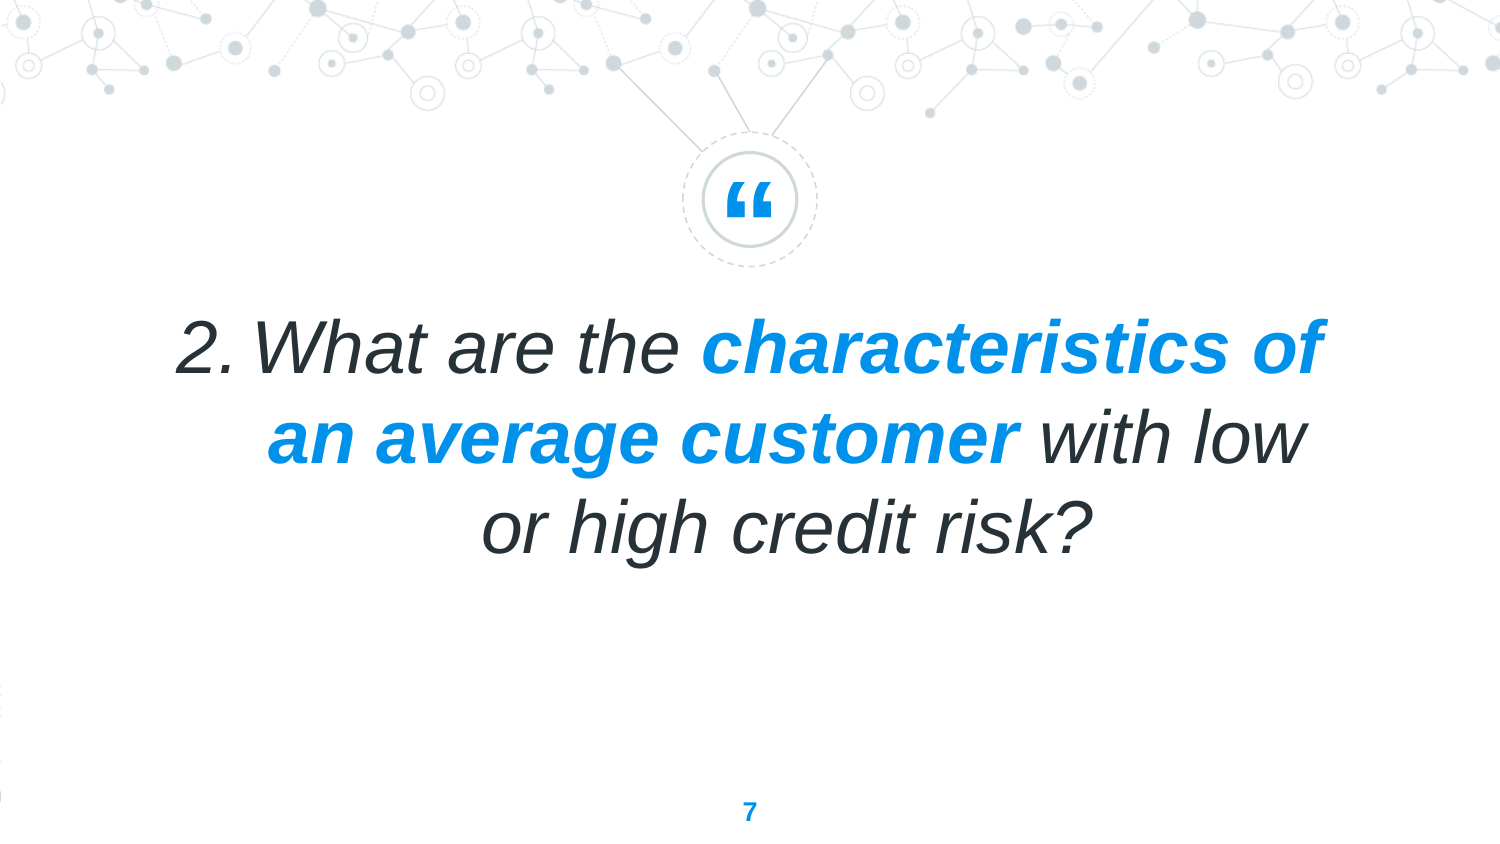

What are the characteristics of an average customer with low or high credit risk?
7